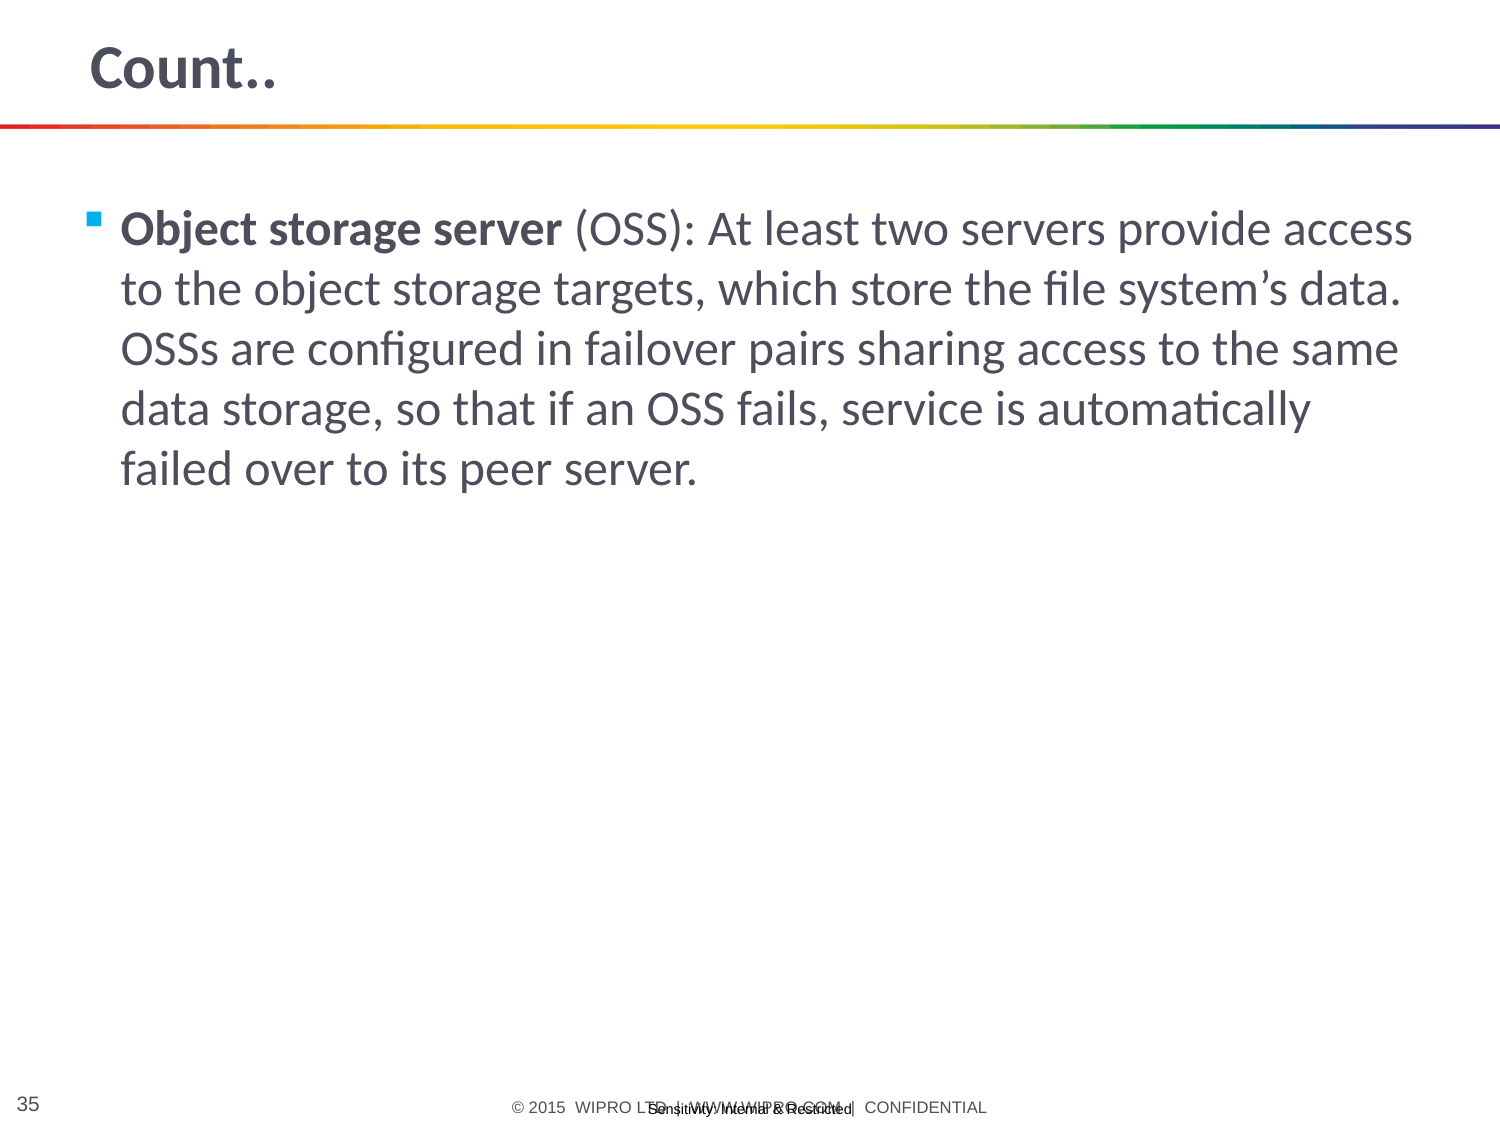

# Count..
Object storage server (OSS): At least two servers provide access to the object storage targets, which store the file system’s data. OSSs are configured in failover pairs sharing access to the same data storage, so that if an OSS fails, service is automatically failed over to its peer server.